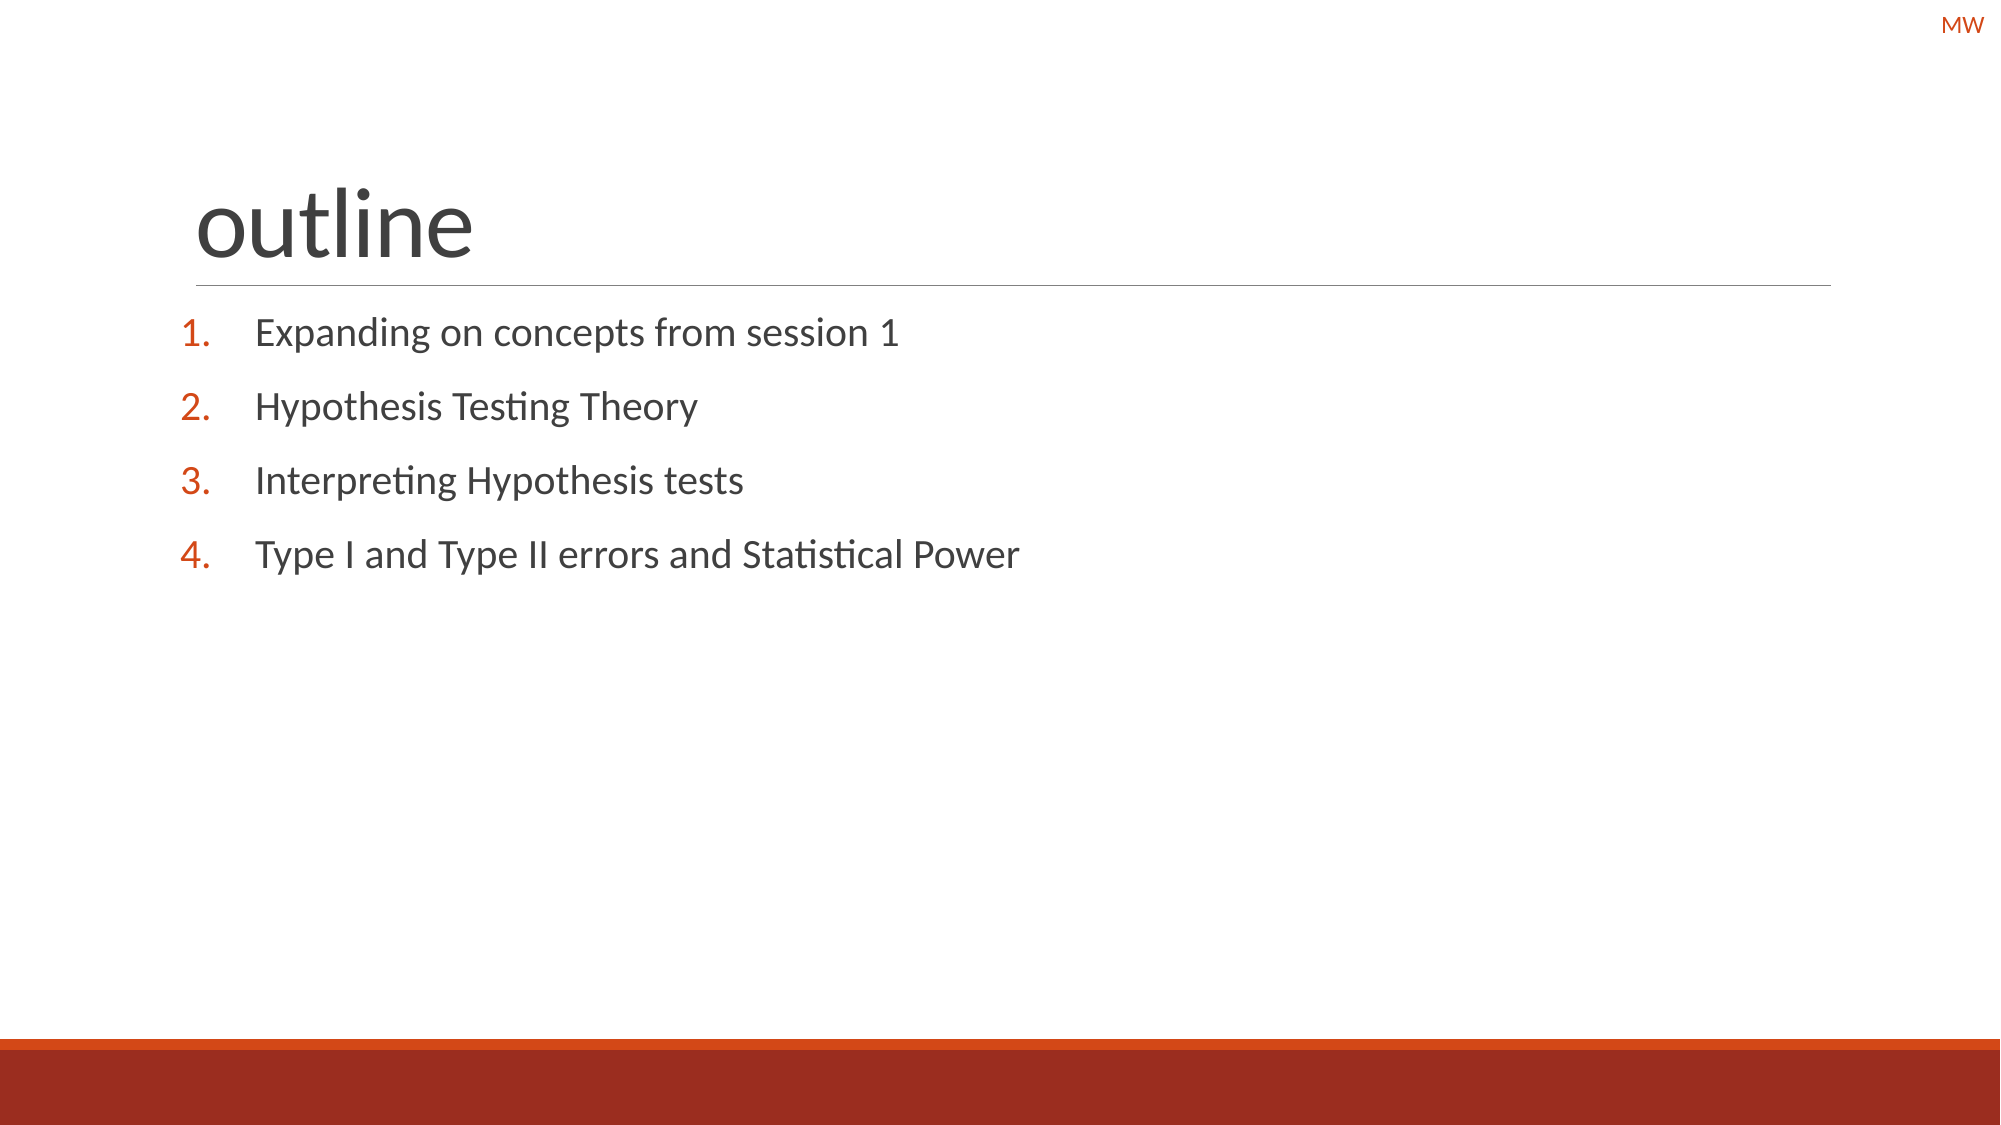

MW
# outline
Expanding on concepts from session 1
Hypothesis Testing Theory
Interpreting Hypothesis tests
Type I and Type II errors and Statistical Power